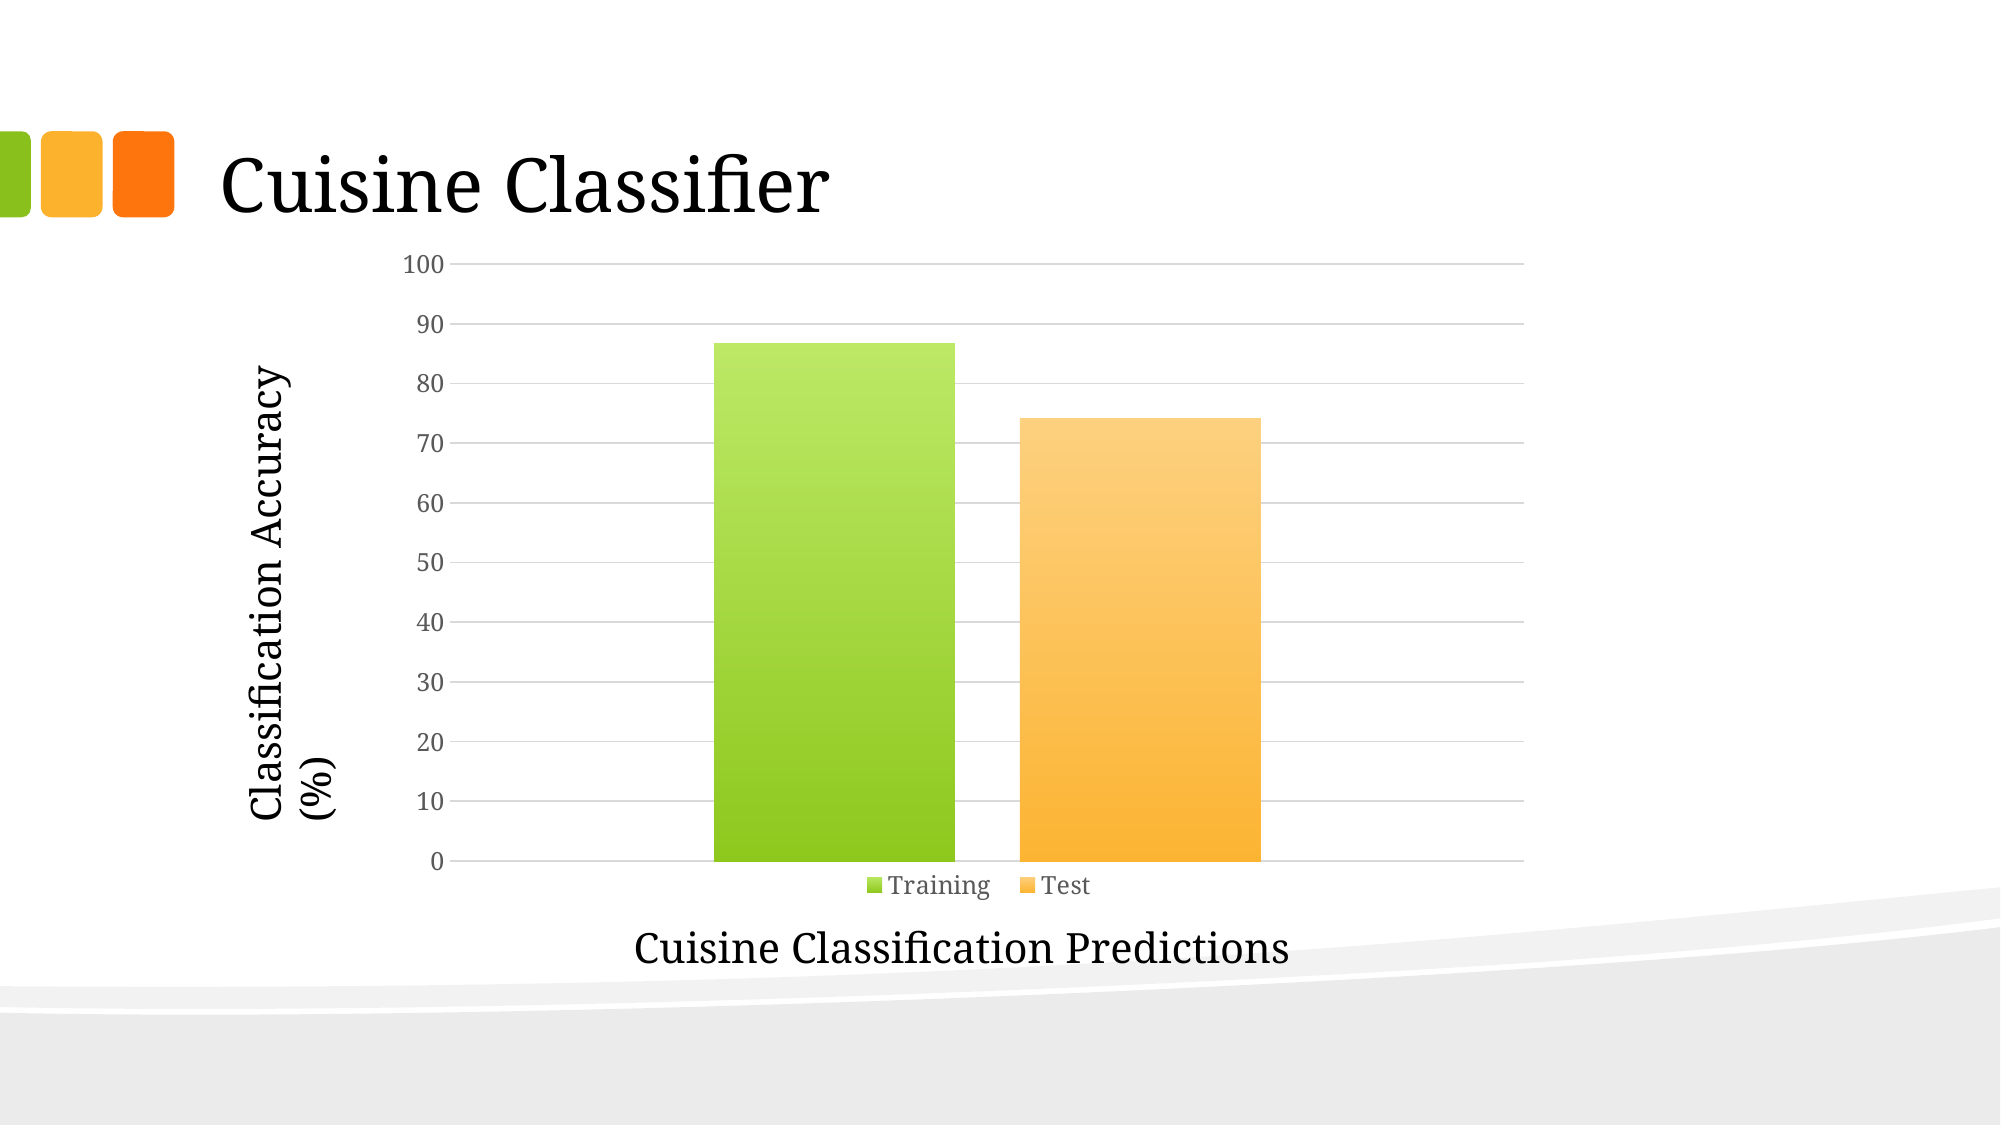

# Cuisine Classifier

### Chart

| Category | Training | Test |
|---|---|---|
| Accuracy | 86.75 | 74.17 |
Classification Accuracy (%)
Cuisine Classification Predictions